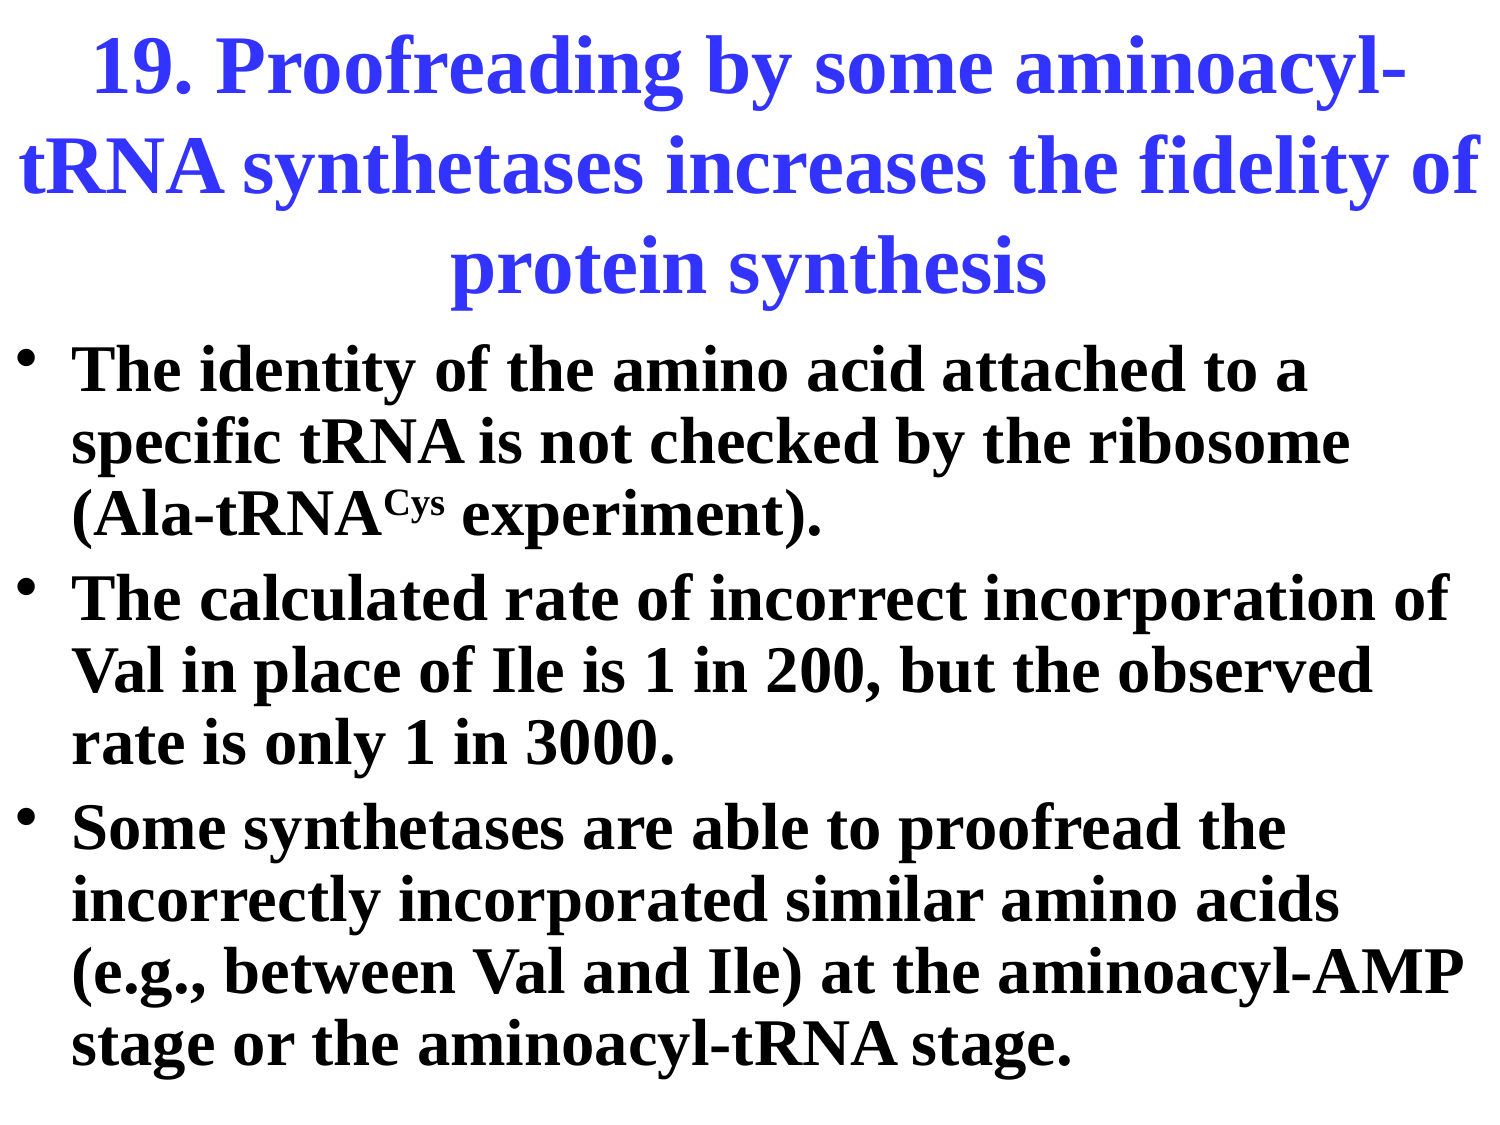

# 19. Proofreading by some aminoacyl-tRNA synthetases increases the fidelity of protein synthesis
The identity of the amino acid attached to a specific tRNA is not checked by the ribosome (Ala-tRNACys experiment).
The calculated rate of incorrect incorporation of Val in place of Ile is 1 in 200, but the observed rate is only 1 in 3000.
Some synthetases are able to proofread the incorrectly incorporated similar amino acids (e.g., between Val and Ile) at the aminoacyl-AMP stage or the aminoacyl-tRNA stage.